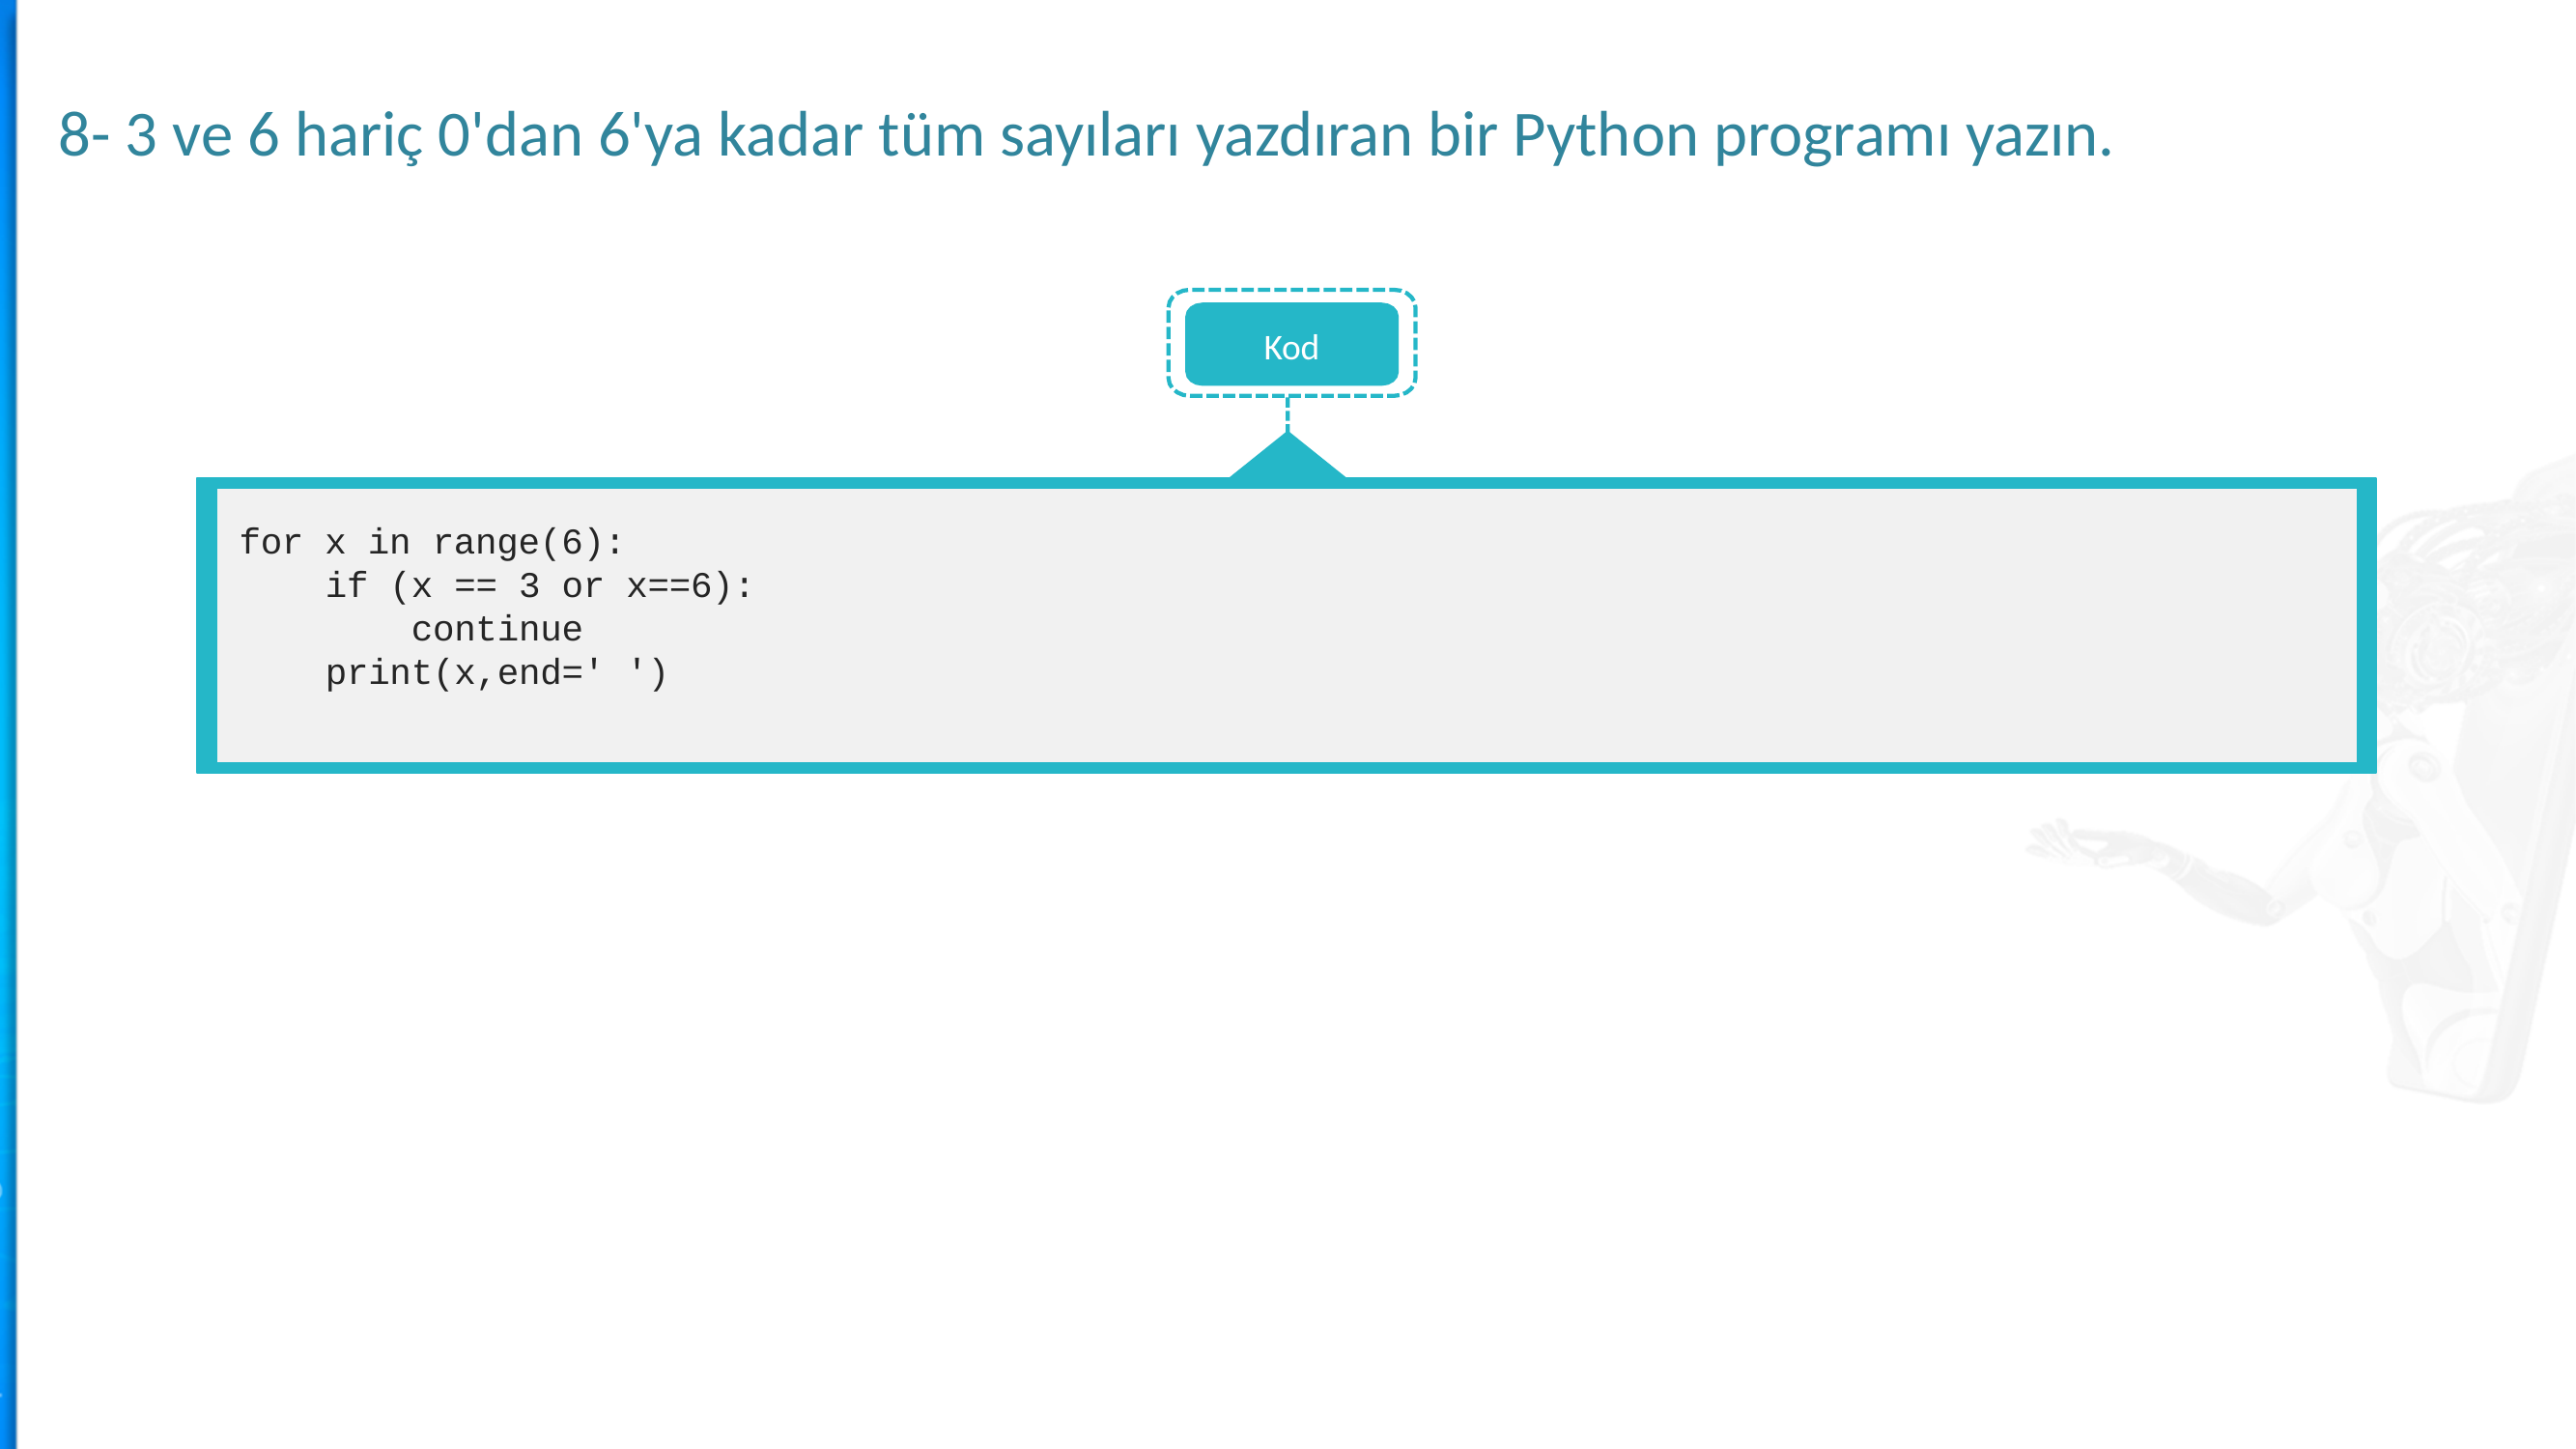

8- 3 ve 6 hariç 0'dan 6'ya kadar tüm sayıları yazdıran bir Python programı yazın.

Kod
ndarray.ndim

for x in range(6):
    if (x == 3 or x==6):
        continue
    print(x,end=' ')
ndarray.dtype
Konsept